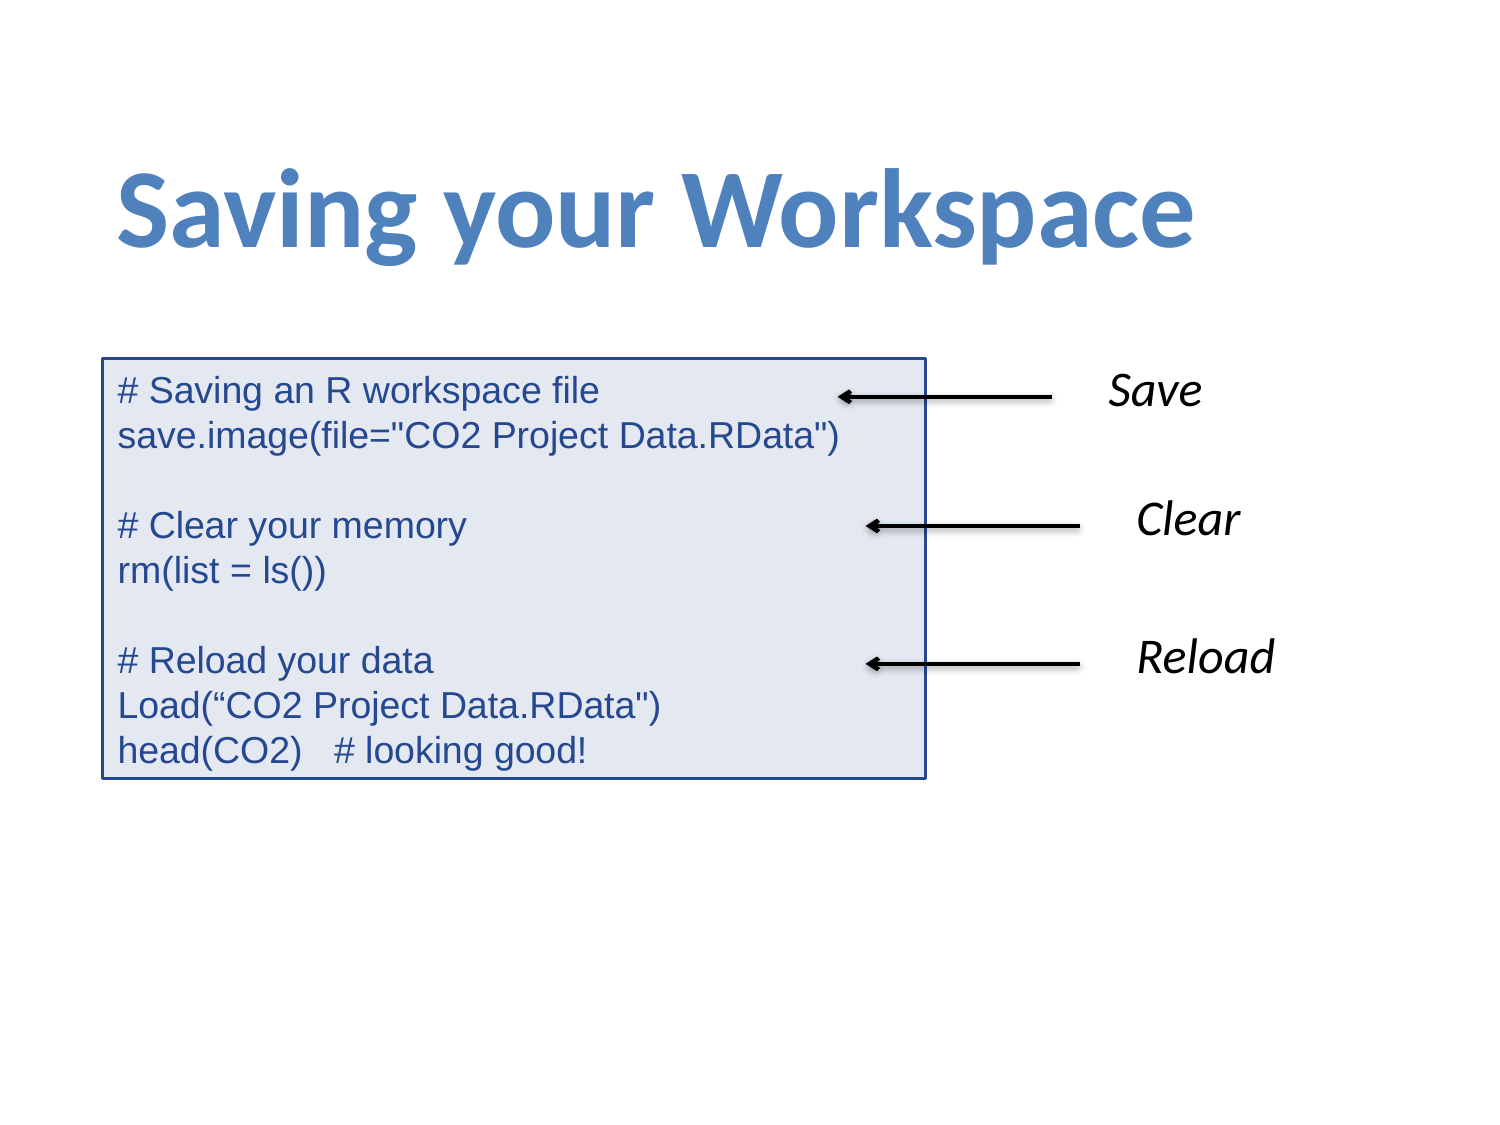

Saving your Workspace
Save
# Saving an R workspace file
save.image(file="CO2 Project Data.RData")

# Clear your memory
rm(list = ls())

# Reload your data
Load(“CO2 Project Data.RData")
head(CO2)   # looking good!
Clear
Reload